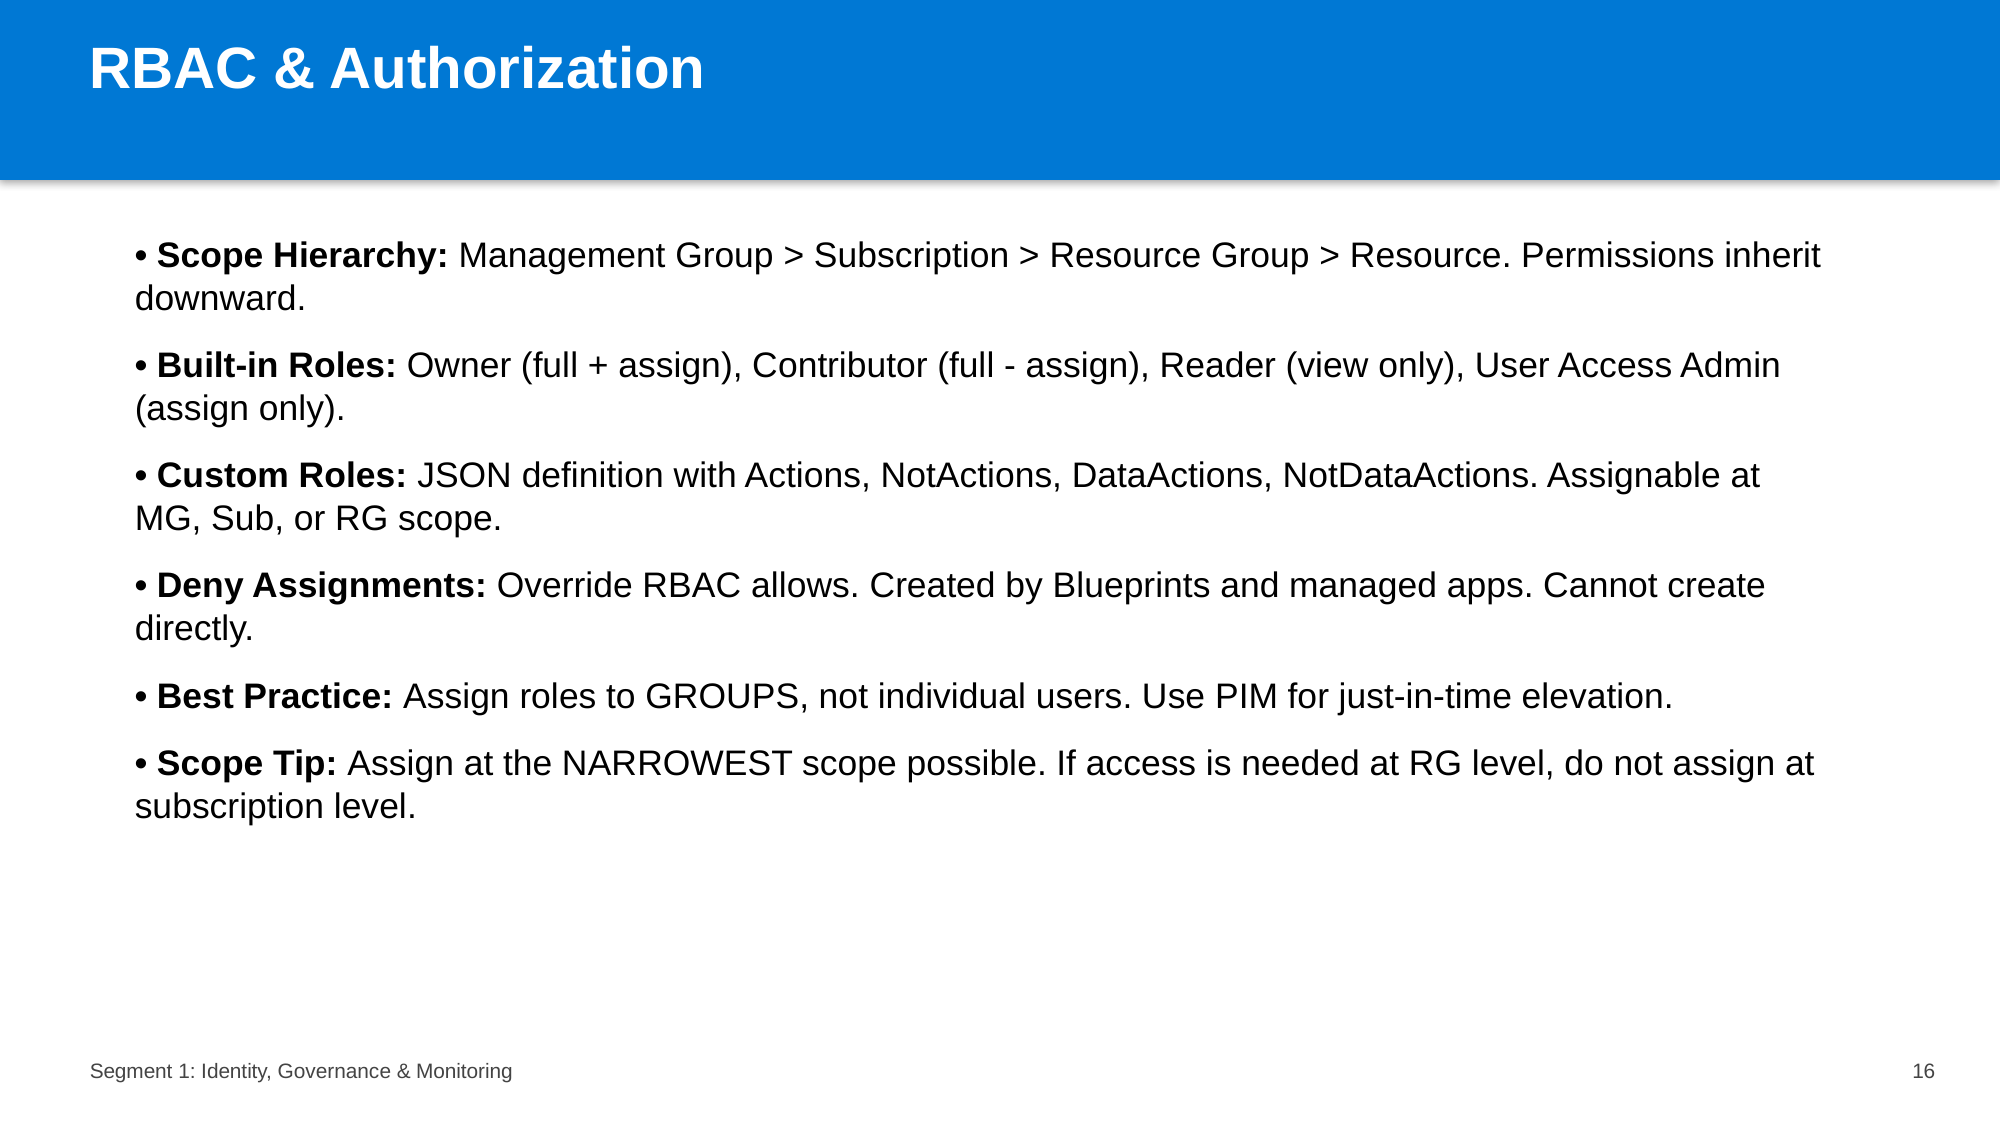

RBAC & Authorization
• Scope Hierarchy: Management Group > Subscription > Resource Group > Resource. Permissions inherit downward.
• Built-in Roles: Owner (full + assign), Contributor (full - assign), Reader (view only), User Access Admin (assign only).
• Custom Roles: JSON definition with Actions, NotActions, DataActions, NotDataActions. Assignable at MG, Sub, or RG scope.
• Deny Assignments: Override RBAC allows. Created by Blueprints and managed apps. Cannot create directly.
• Best Practice: Assign roles to GROUPS, not individual users. Use PIM for just-in-time elevation.
• Scope Tip: Assign at the NARROWEST scope possible. If access is needed at RG level, do not assign at subscription level.
Segment 1: Identity, Governance & Monitoring
16